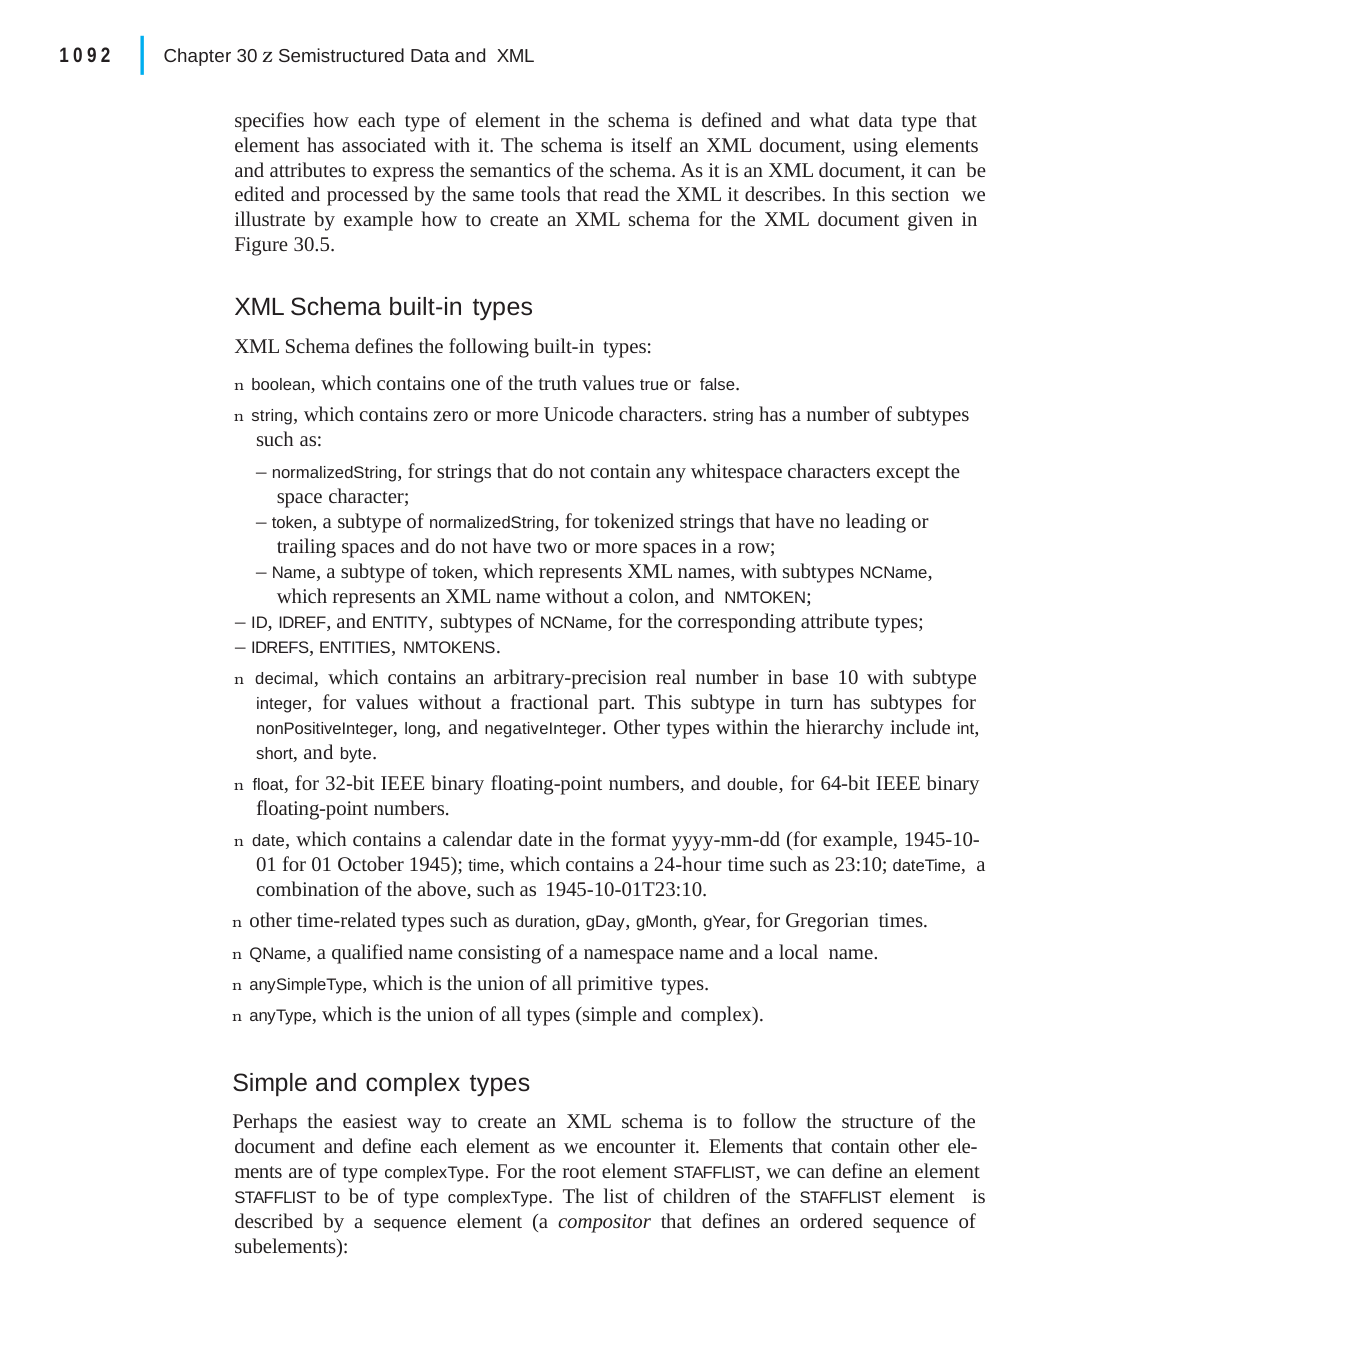

|
1092
Chapter 30 z Semistructured Data and XML
specifies how each type of element in the schema is defined and what data type that  element has associated with it. The schema is itself an XML document, using elements  and attributes to express the semantics of the schema. As it is an XML document, it can  be edited and processed by the same tools that read the XML it describes. In this section  we illustrate by example how to create an XML schema for the XML document given in  Figure 30.5.

XML Schema built-in types
XML Schema defines the following built-in types:
n boolean, which contains one of the truth values true or false.
n string, which contains zero or more Unicode characters. string has a number of subtypes  such as:
– normalizedString, for strings that do not contain any whitespace characters except the  space character;
– token, a subtype of normalizedString, for tokenized strings that have no leading or  trailing spaces and do not have two or more spaces in a row;
– Name, a subtype of token, which represents XML names, with subtypes NCName,  which represents an XML name without a colon, and NMTOKEN;
– ID, IDREF, and ENTITY, subtypes of NCName, for the corresponding attribute types;
– IDREFS, ENTITIES, NMTOKENS.
n decimal, which contains an arbitrary-precision real number in base 10 with subtype  integer, for values without a fractional part. This subtype in turn has subtypes for  nonPositiveInteger, long, and negativeInteger. Other types within the hierarchy include int,  short, and byte.
n float, for 32-bit IEEE binary floating-point numbers, and double, for 64-bit IEEE binary  floating-point numbers.
n date, which contains a calendar date in the format yyyy-mm-dd (for example, 1945-10-  01 for 01 October 1945); time, which contains a 24-hour time such as 23:10; dateTime,  a combination of the above, such as 1945-10-01T23:10.
n other time-related types such as duration, gDay, gMonth, gYear, for Gregorian times.
n QName, a qualified name consisting of a namespace name and a local name.
n anySimpleType, which is the union of all primitive types.
n anyType, which is the union of all types (simple and complex).

Simple and complex types
Perhaps the easiest way to create an XML schema is to follow the structure of the  document and define each element as we encounter it. Elements that contain other ele-  ments are of type complexType. For the root element STAFFLIST, we can define an element  STAFFLIST to be of type complexType. The list of children of the STAFFLIST element  is described by a sequence element (a compositor that defines an ordered sequence of  subelements):